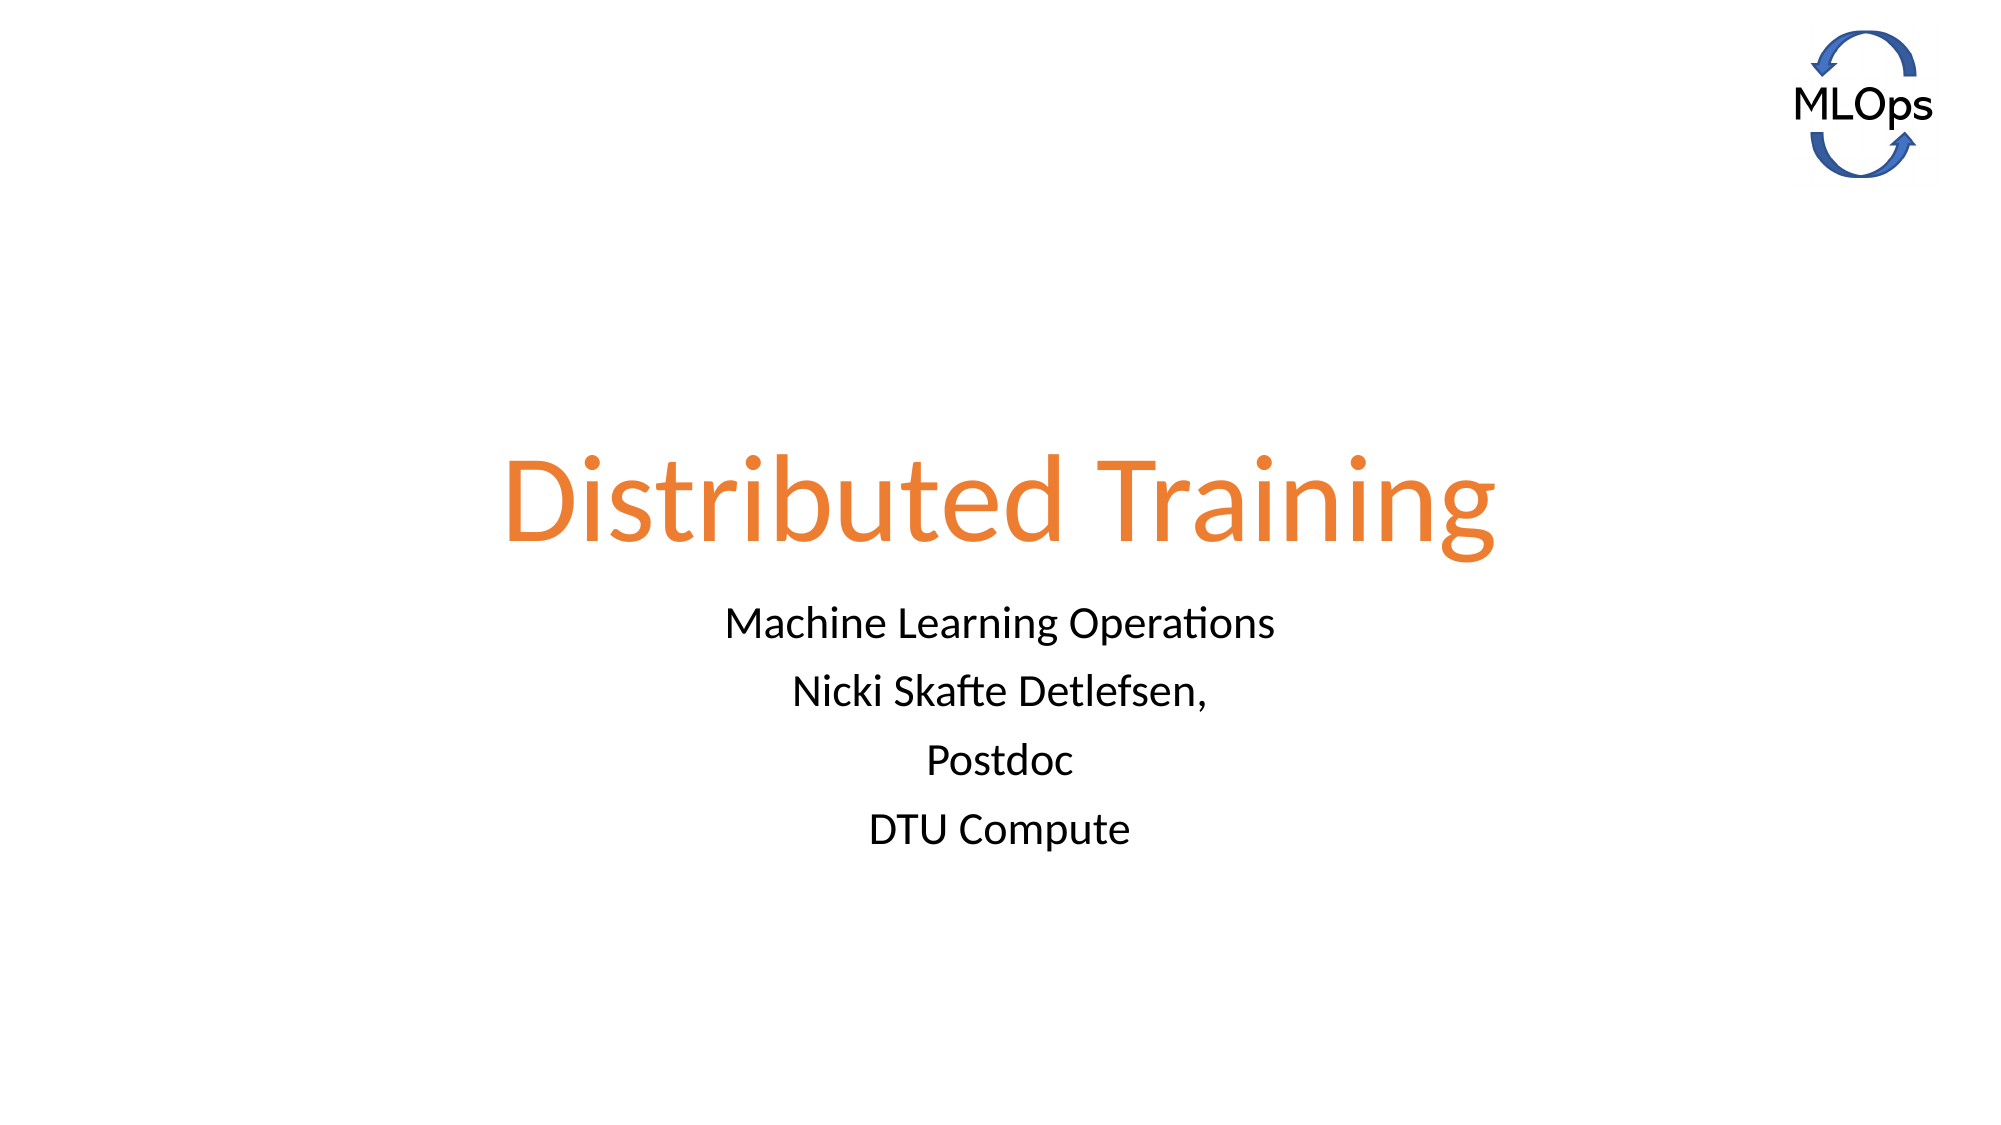

# Distributed Training
Machine Learning Operations
Nicki Skafte Detlefsen,
Postdoc
DTU Compute